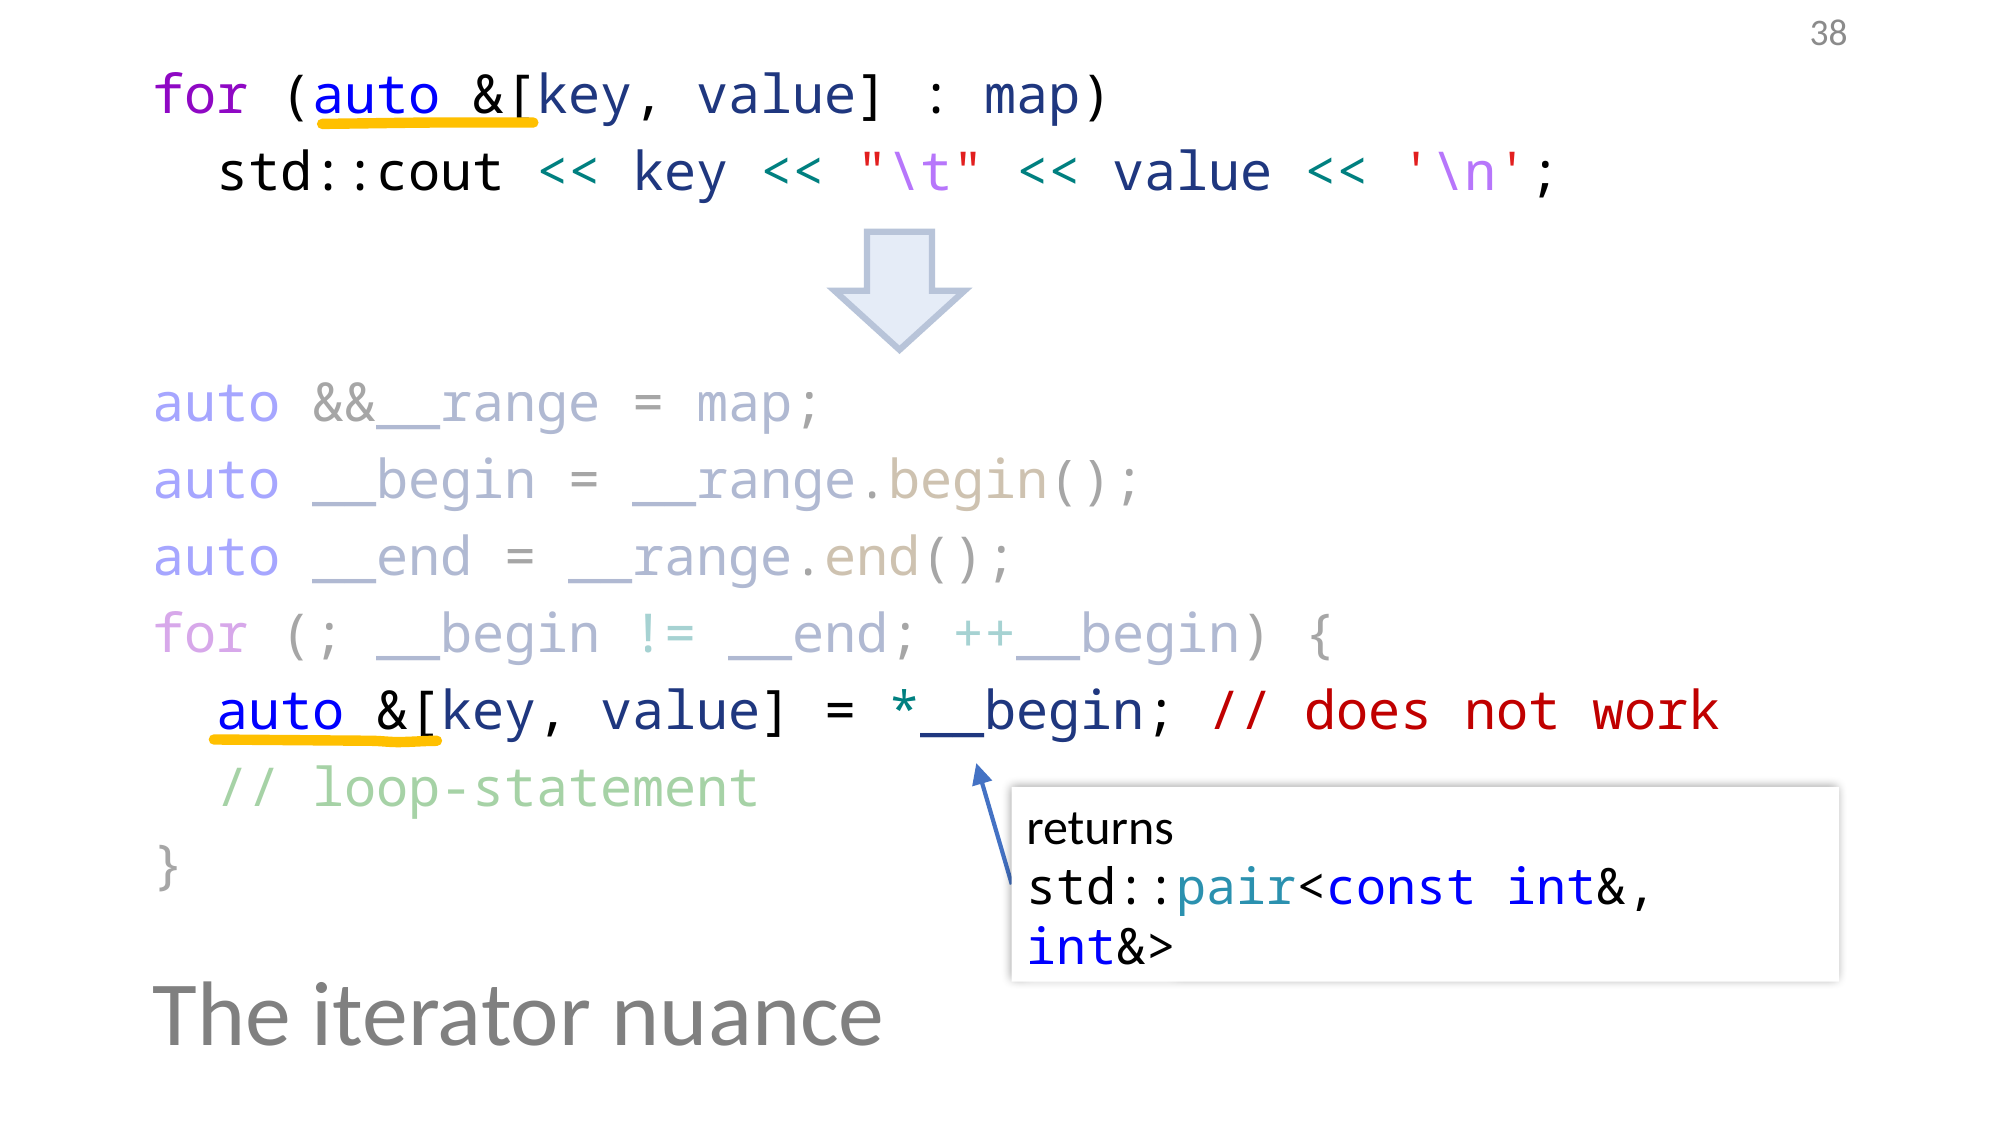

38
for (auto &[key, value] : map)
  std::cout << key << "\t" << value << '\n';

auto &&__range = map;
auto __begin = __range.begin();
auto __end = __range.end();
for (; __begin != __end; ++__begin) {
  auto &[key, value] = *__begin; // does not work
  // loop-statement
}

returns
std::pair<const int&, int&>
# The iterator nuance